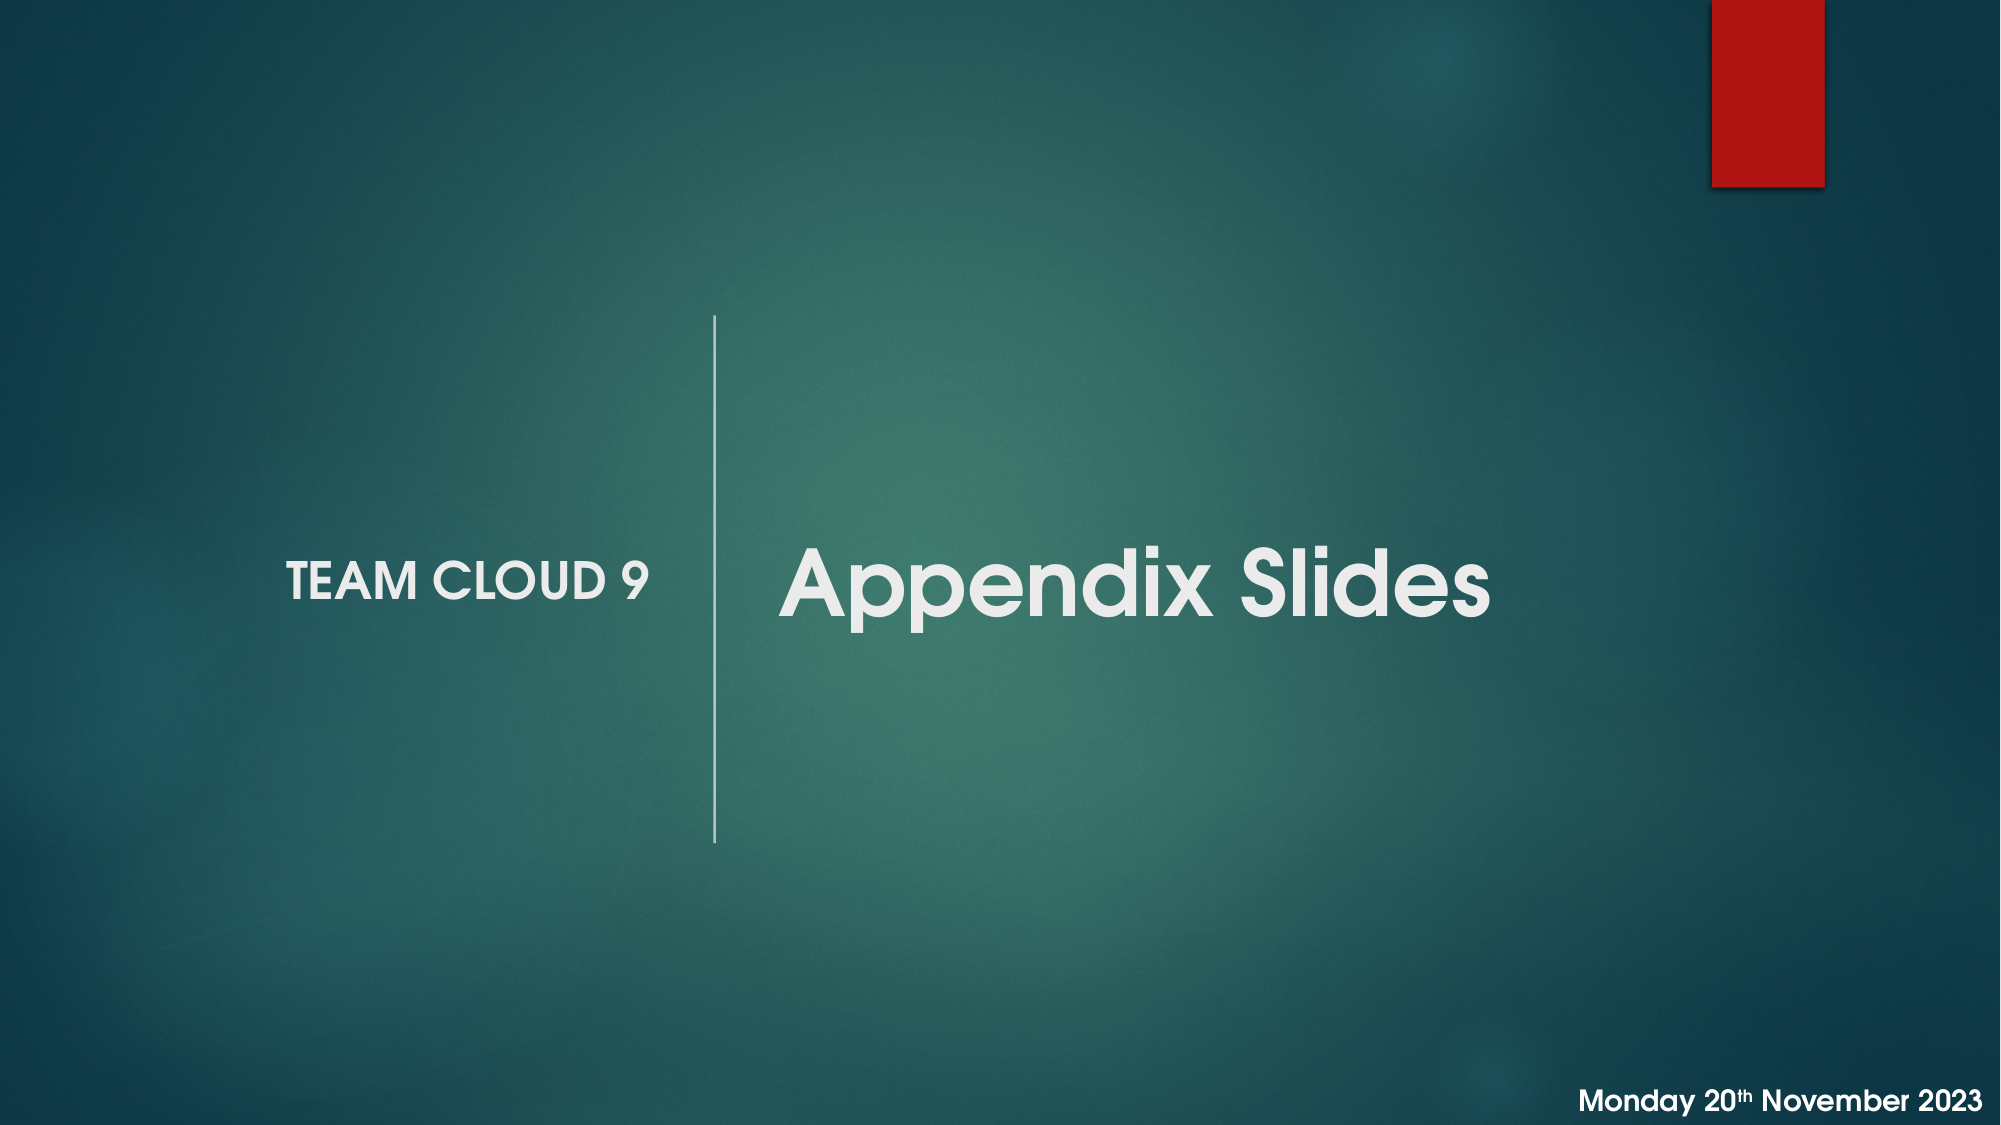

TEAM CLOUD 9
# Appendix Slides
Monday 20th November 2023